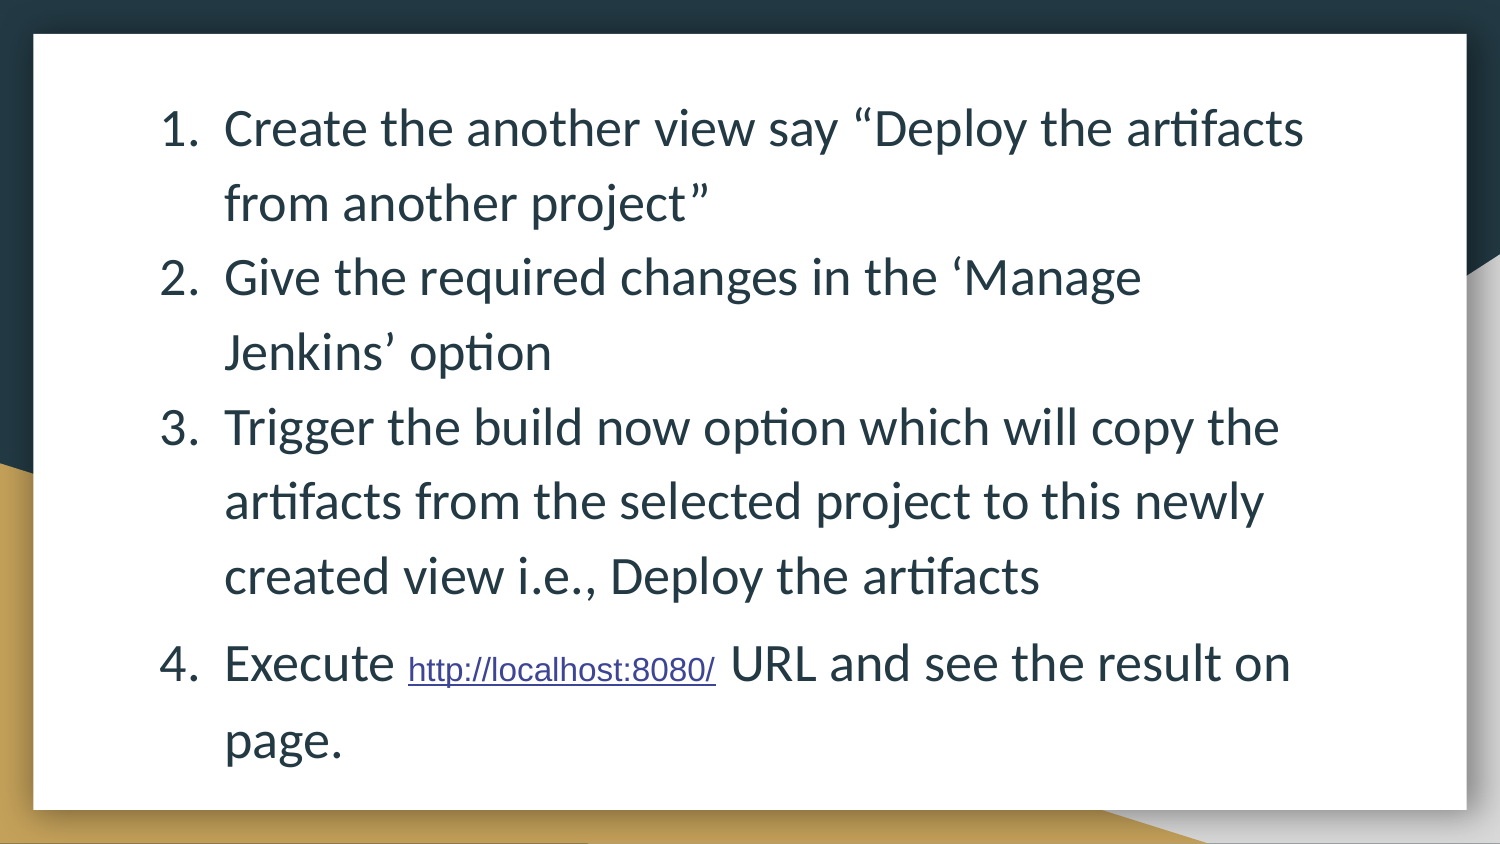

Create the another view say “Deploy the artifacts from another project”
Give the required changes in the ‘Manage Jenkins’ option
Trigger the build now option which will copy the artifacts from the selected project to this newly created view i.e., Deploy the artifacts
Execute http://localhost:8080/ URL and see the result on page.